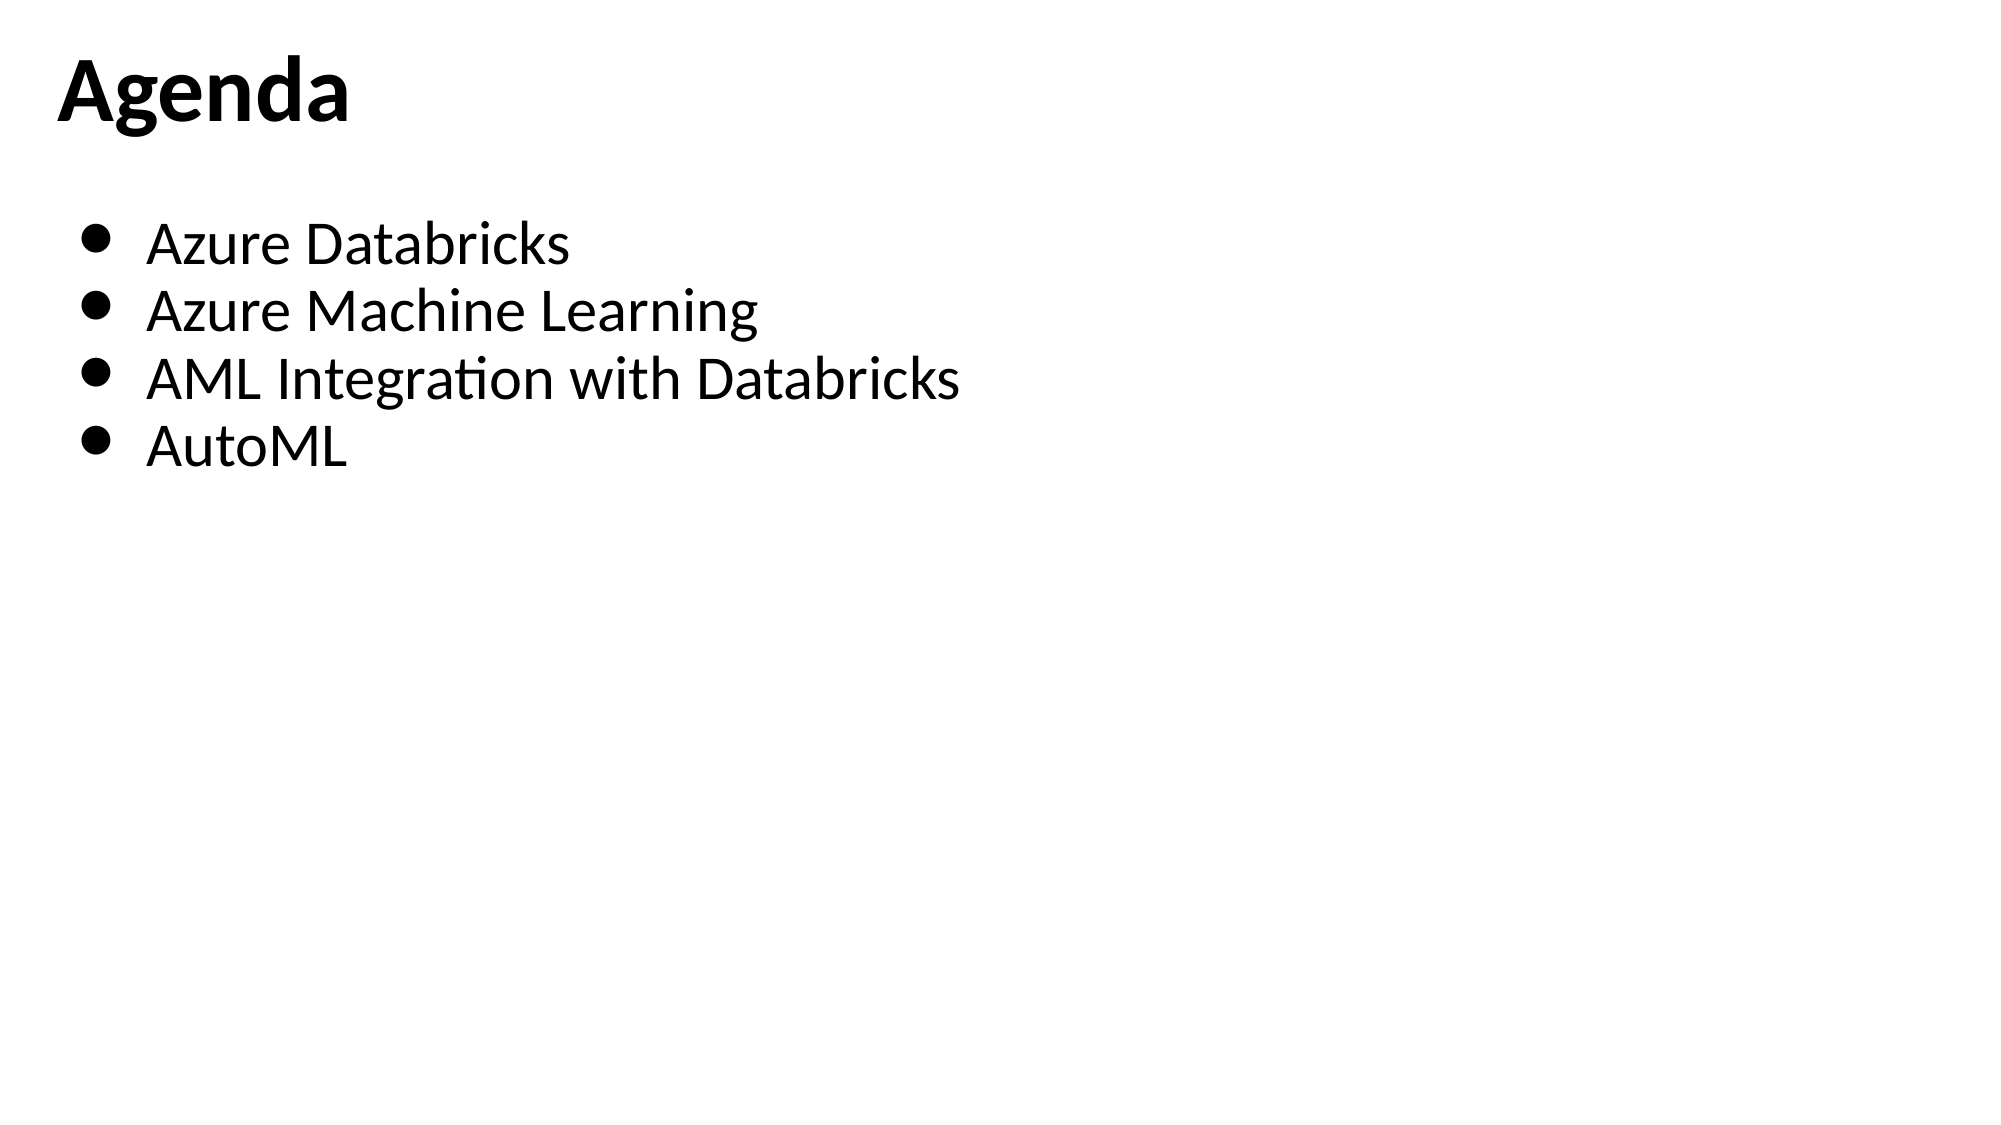

# Agenda
Azure Databricks
Azure Machine Learning
AML Integration with Databricks
AutoML